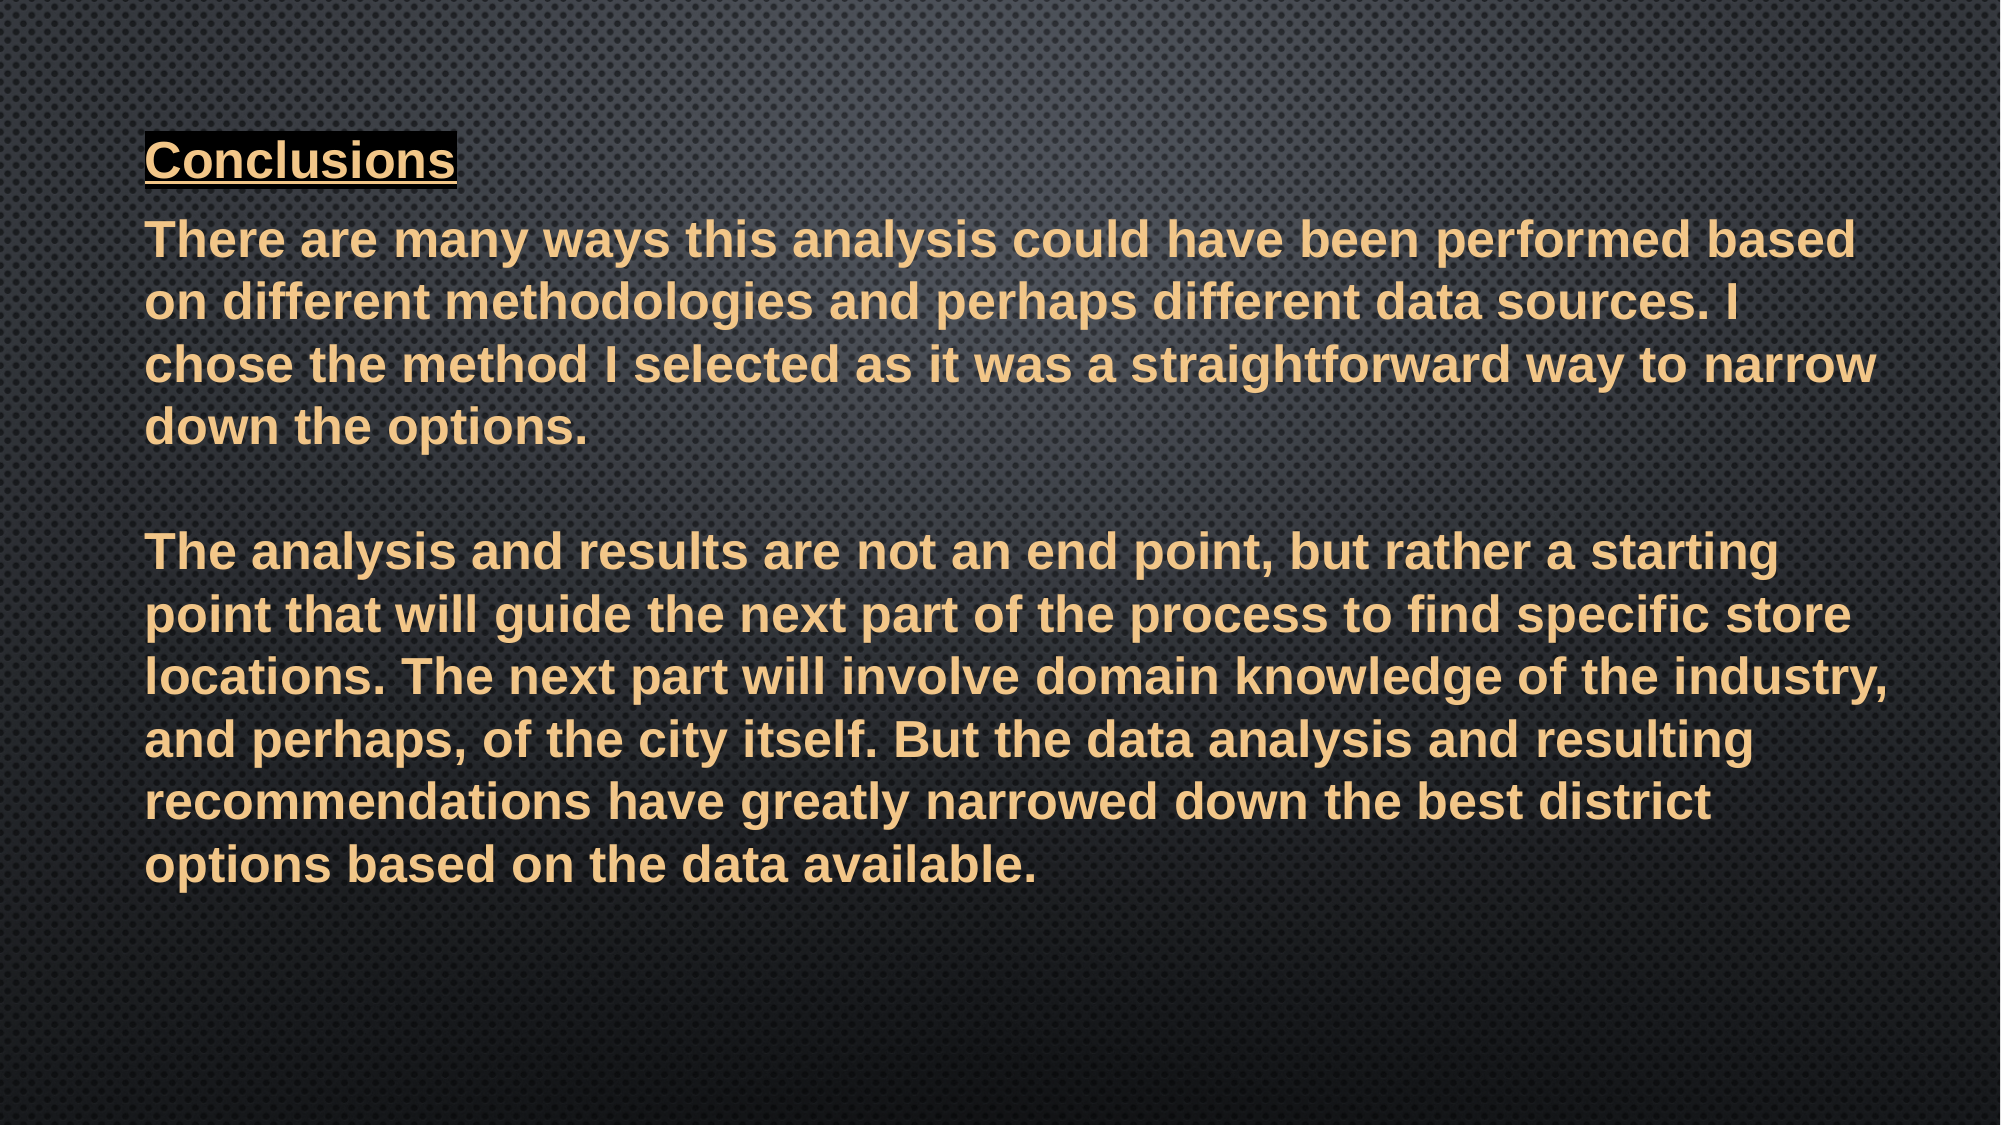

Conclusions
There are many ways this analysis could have been performed based on different methodologies and perhaps different data sources. I chose the method I selected as it was a straightforward way to narrow down the options.
The analysis and results are not an end point, but rather a starting point that will guide the next part of the process to find specific store locations. The next part will involve domain knowledge of the industry, and perhaps, of the city itself. But the data analysis and resulting recommendations have greatly narrowed down the best district options based on the data available.